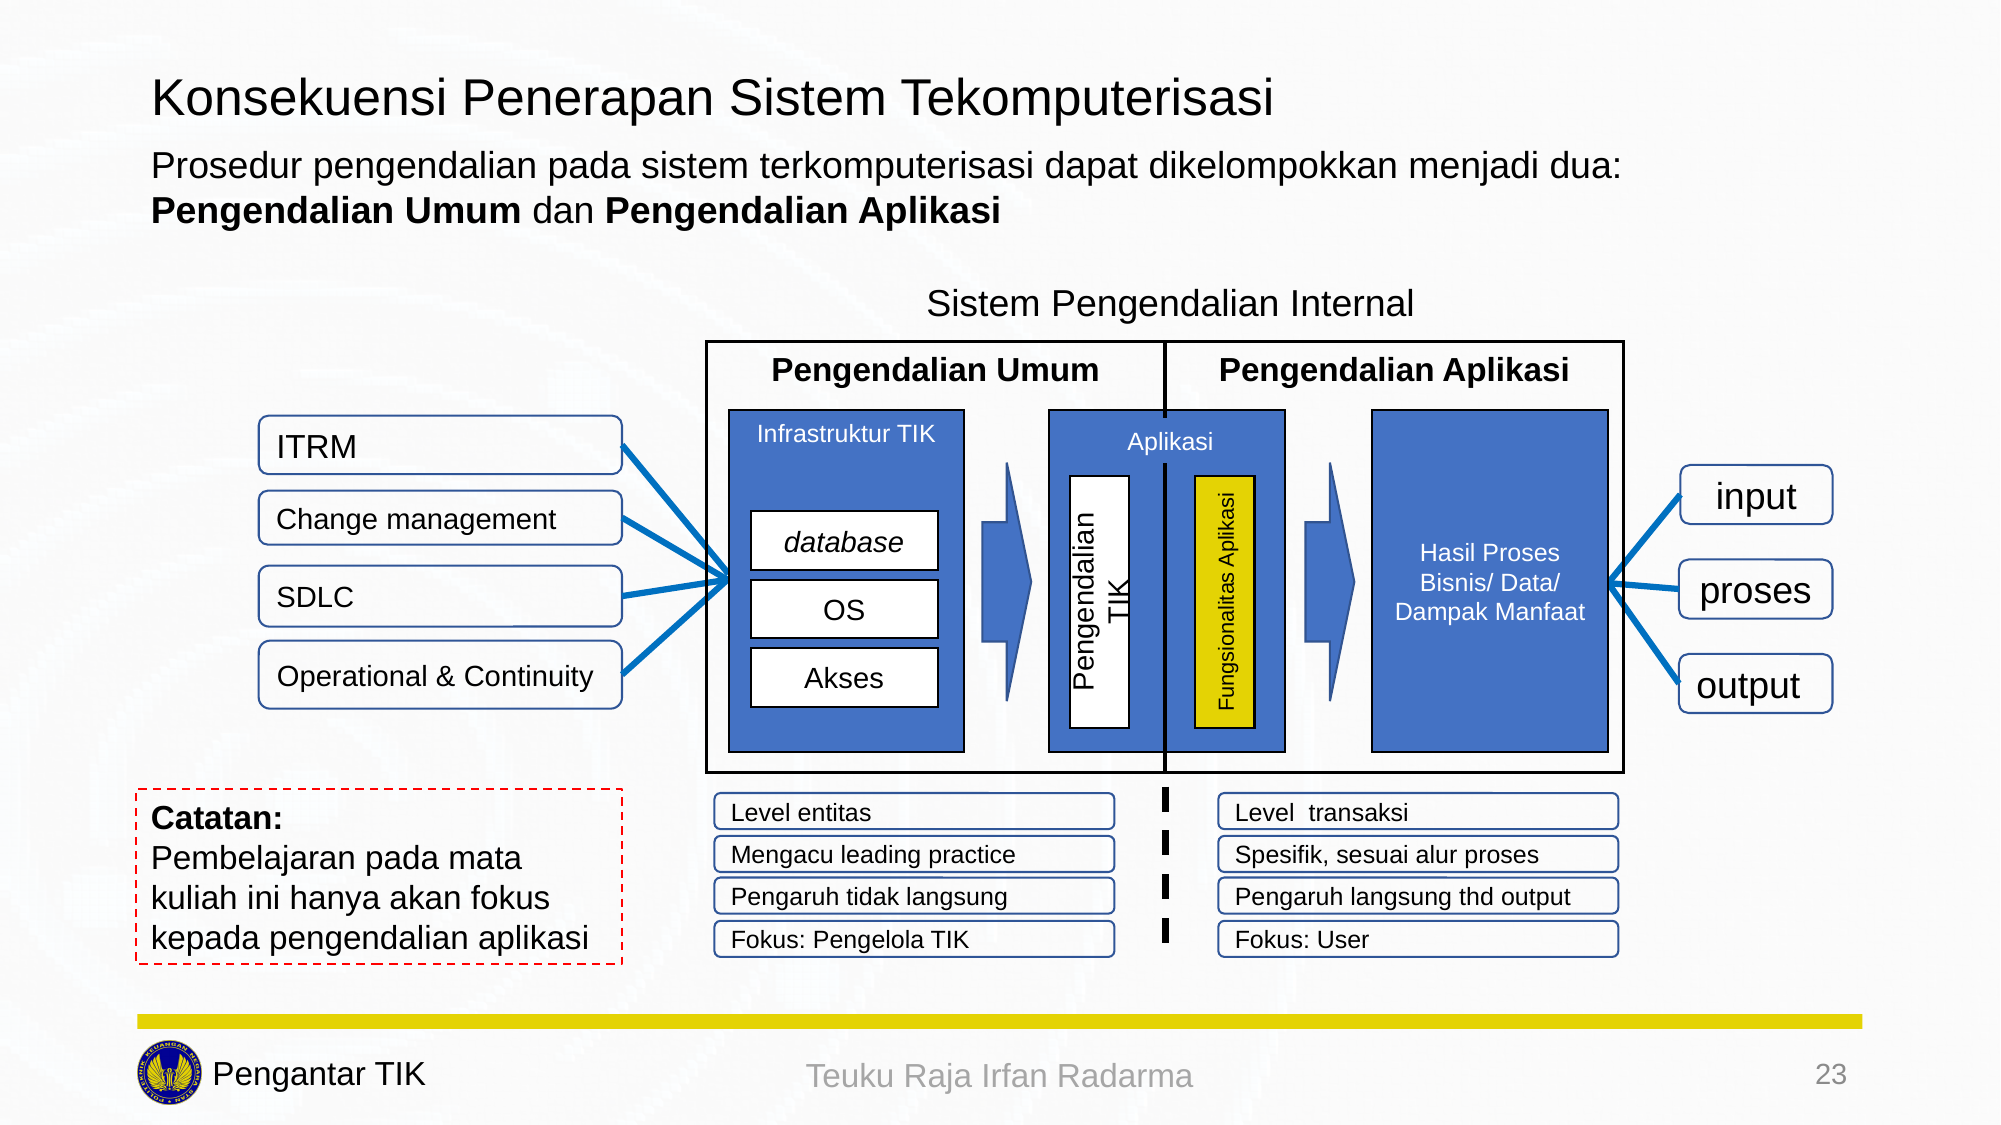

# Konsekuensi Penerapan Sistem Tekomputerisasi
Prosedur pengendalian pada sistem terkomputerisasi dapat dikelompokkan menjadi dua: Pengendalian Umum dan Pengendalian Aplikasi
Sistem Pengendalian Internal
Pengendalian Umum
Pengendalian Aplikasi
Infrastruktur TIK

Hasil Proses Bisnis/ Data/ Dampak Manfaat
ITRM
Aplikasi

input
Change management
database
proses
SDLC
Pengendalian TIK
Fungsionalitas Aplikasi
OS
Operational & Continuity
Akses
output
Catatan:
Pembelajaran pada mata kuliah ini hanya akan fokus kepada pengendalian aplikasi
Level entitas
Level  transaksi
Mengacu leading practice
Spesifik, sesuai alur proses
Pengaruh tidak langsung
Pengaruh langsung thd output
Fokus: Pengelola TIK
Fokus: User
23